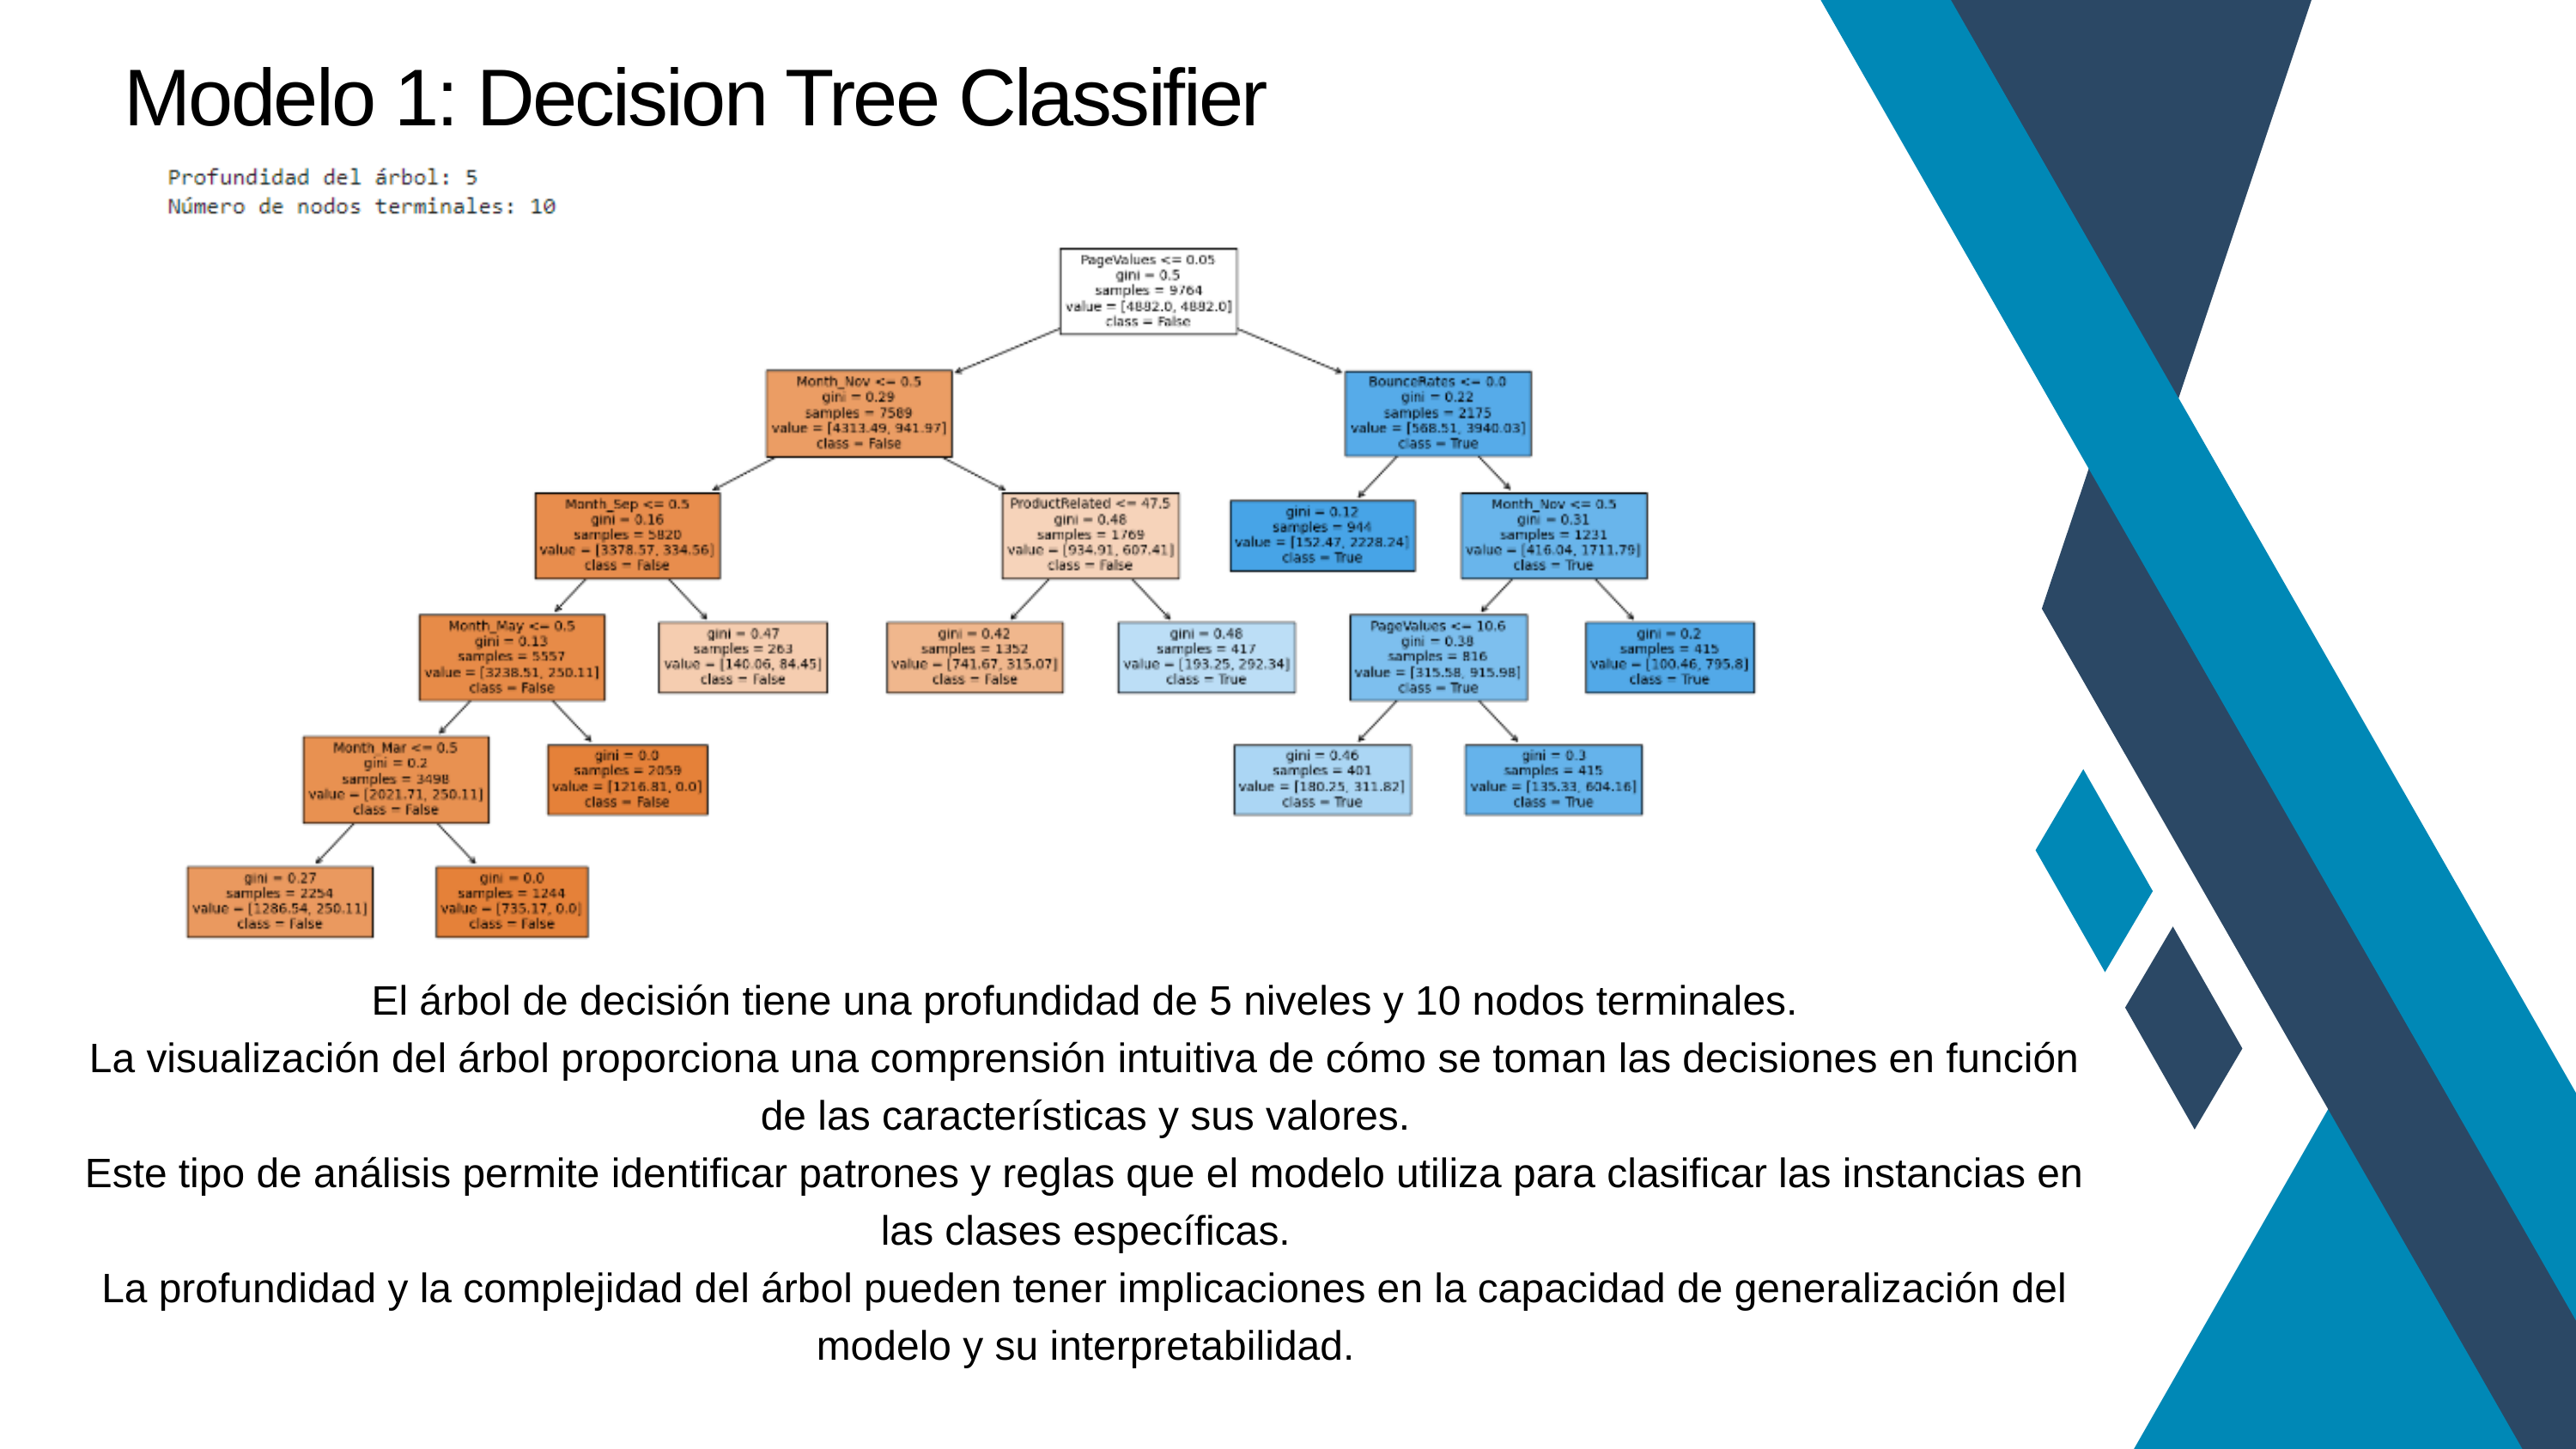

Modelo 1: Decision Tree Classifier

El árbol de decisión tiene una profundidad de 5 niveles y 10 nodos terminales.
La visualización del árbol proporciona una comprensión intuitiva de cómo se toman las decisiones en función de las características y sus valores.
Este tipo de análisis permite identificar patrones y reglas que el modelo utiliza para clasificar las instancias en las clases específicas.
La profundidad y la complejidad del árbol pueden tener implicaciones en la capacidad de generalización del modelo y su interpretabilidad.